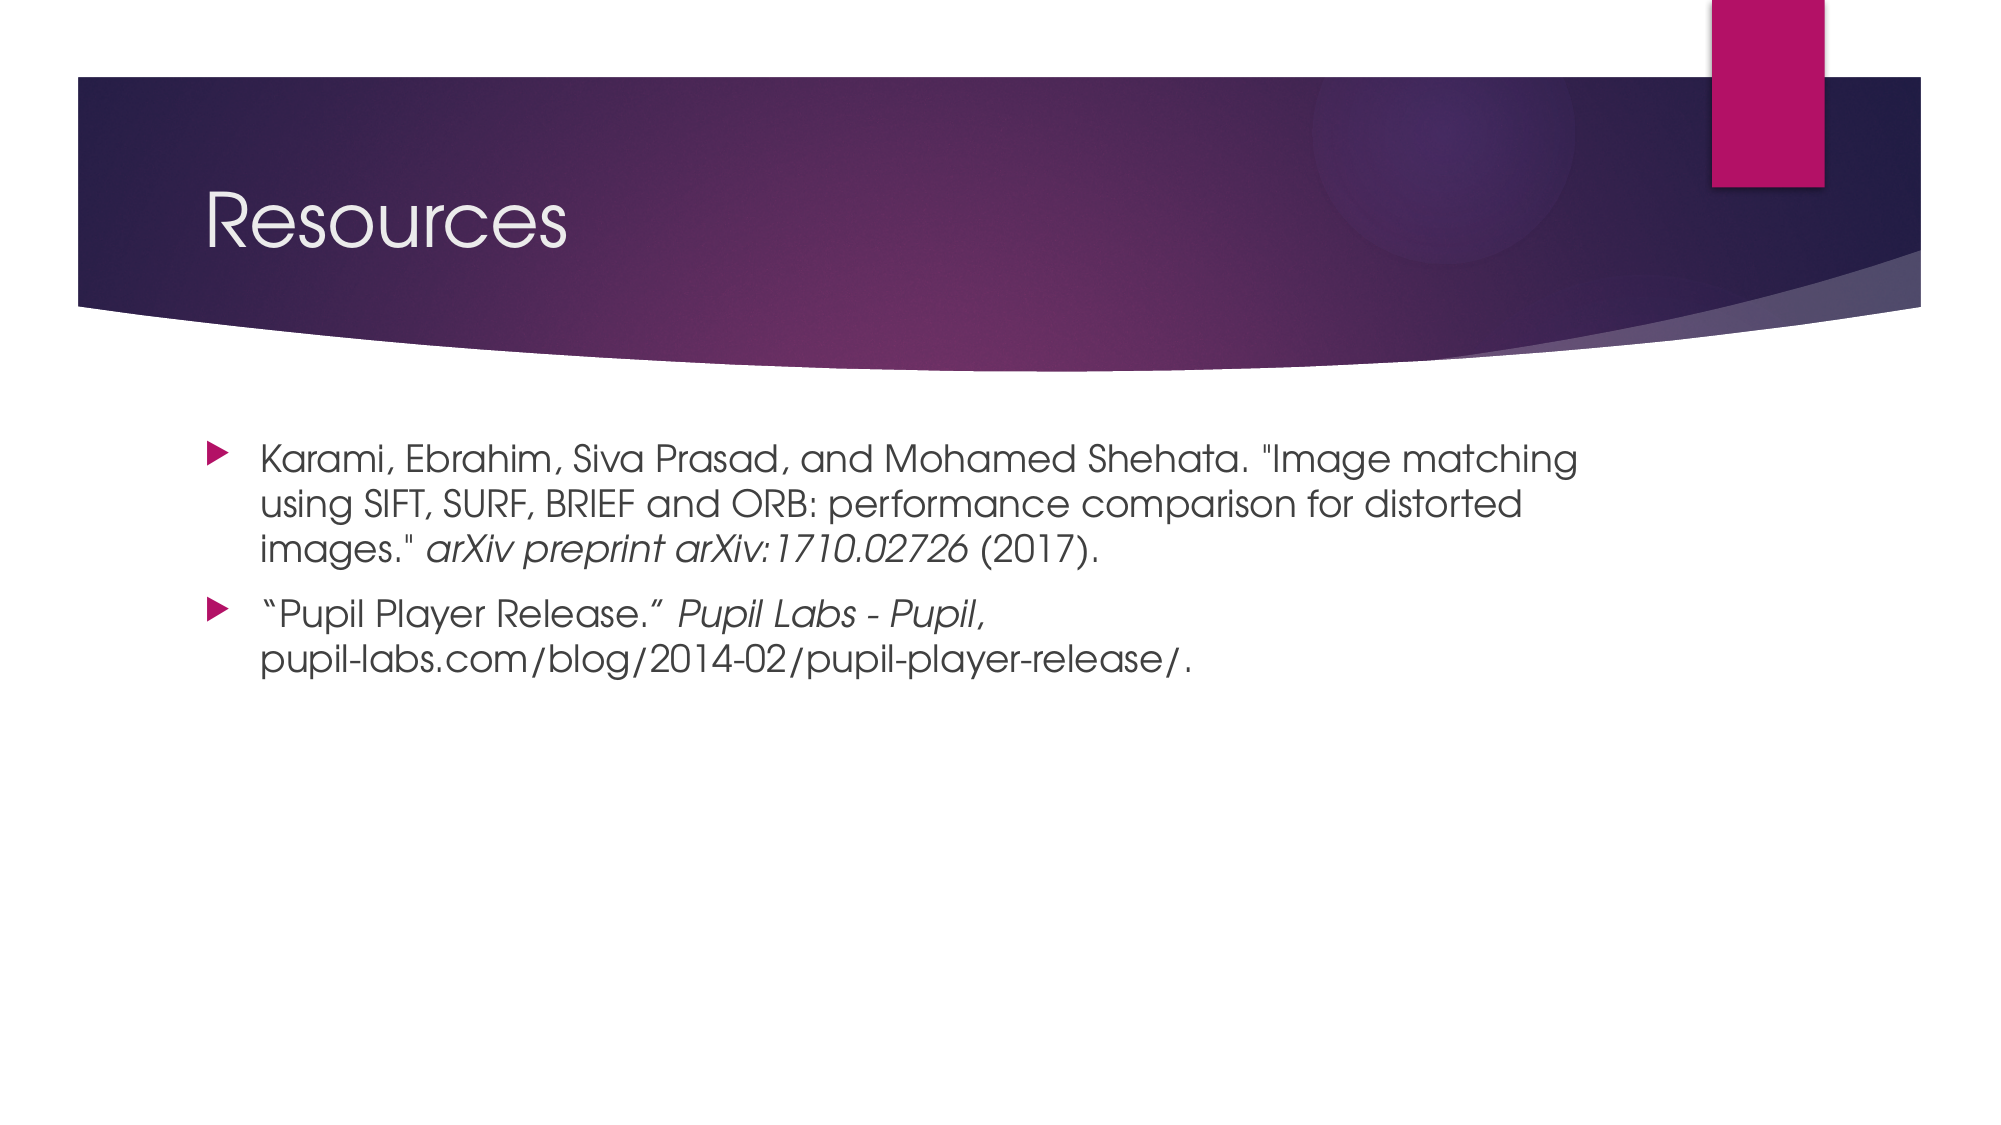

# Resources
Karami, Ebrahim, Siva Prasad, and Mohamed Shehata. "Image matching using SIFT, SURF, BRIEF and ORB: performance comparison for distorted images." arXiv preprint arXiv:1710.02726 (2017).
“Pupil Player Release.” Pupil Labs - Pupil, pupil-labs.com/blog/2014-02/pupil-player-release/.